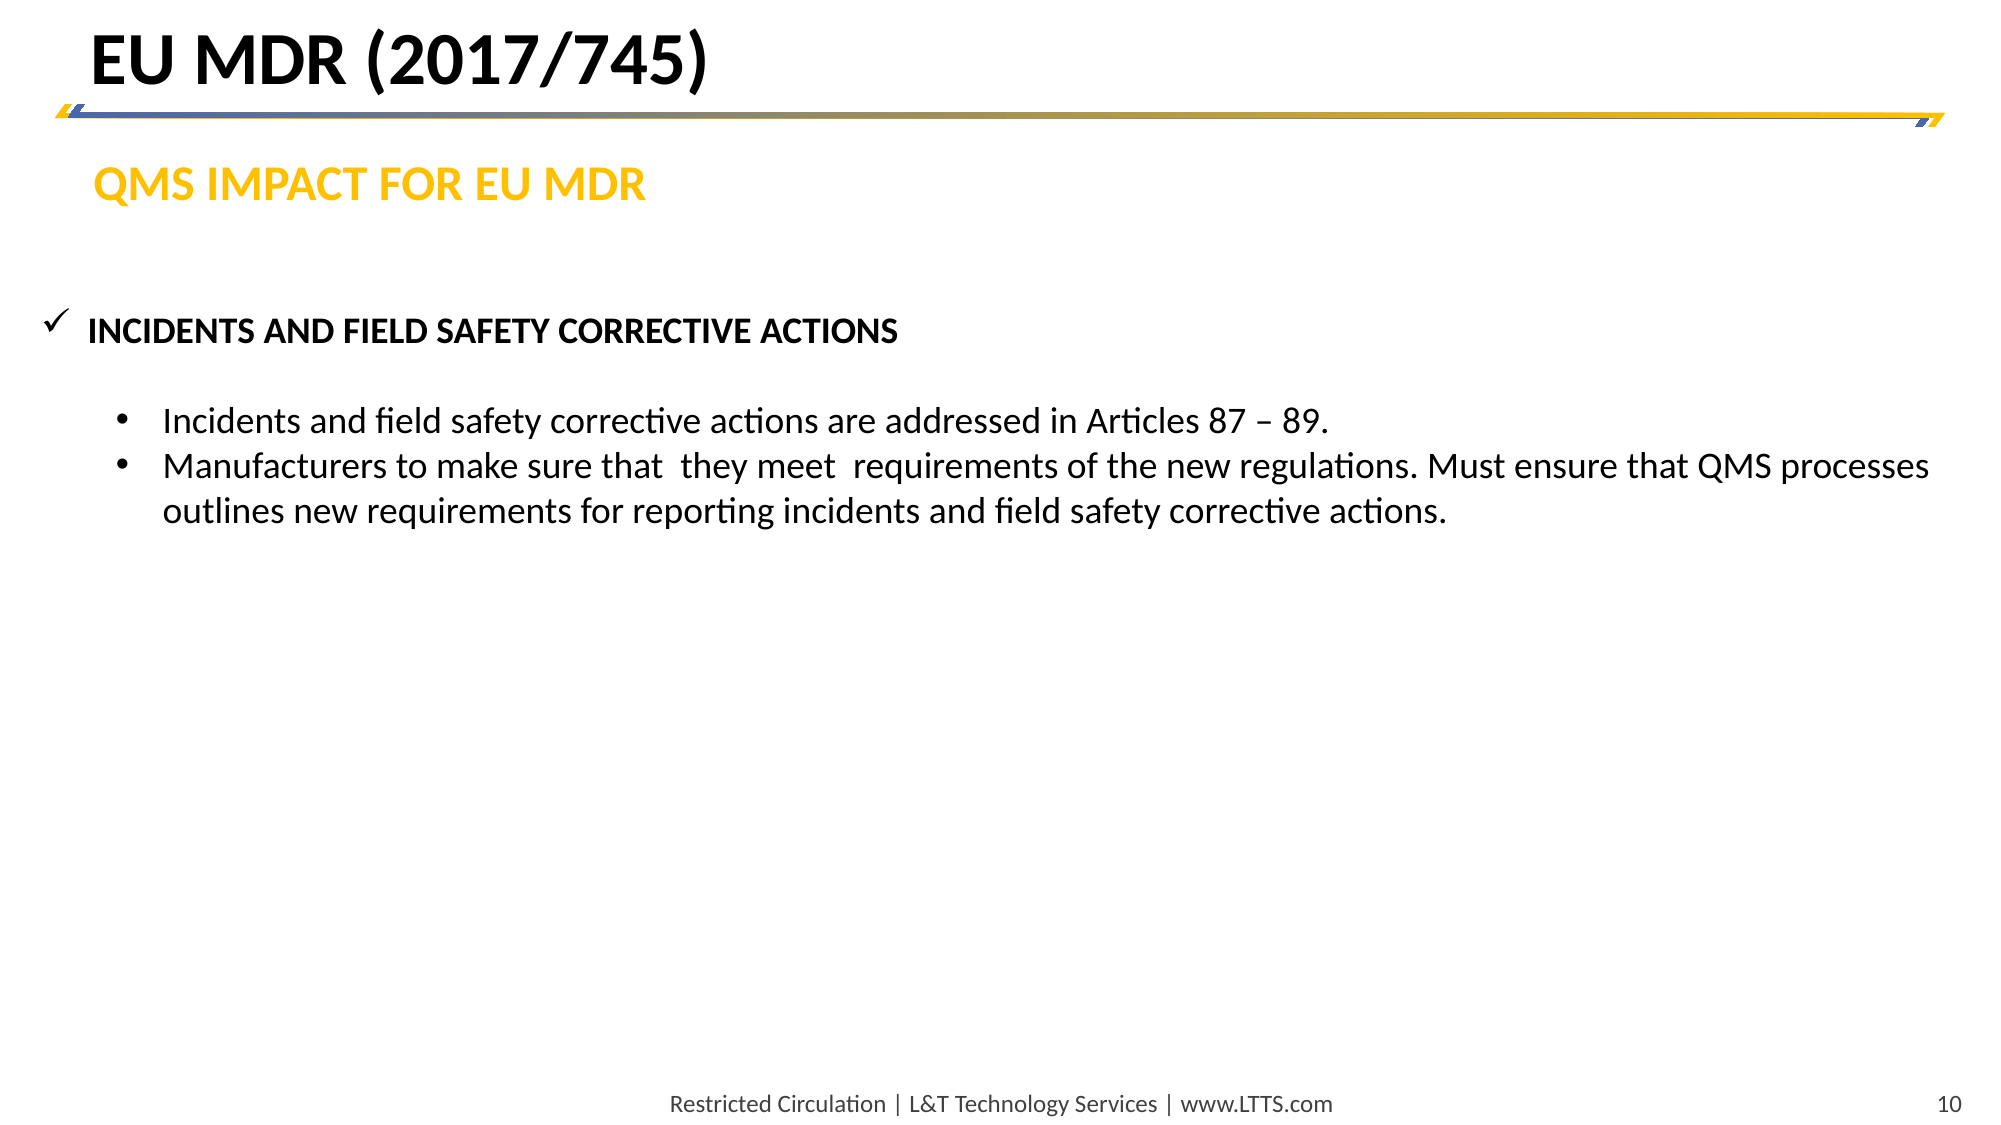

EU MDR (2017/745)
QMS IMPACT FOR EU MDR

INCIDENTS AND FIELD SAFETY CORRECTIVE ACTIONS

Incidents and field safety corrective actions are addressed in Articles 87 – 89.
Manufacturers to make sure that  they meet  requirements of the new regulations. Must ensure that QMS processes  outlines new requirements for reporting incidents and field safety corrective actions.